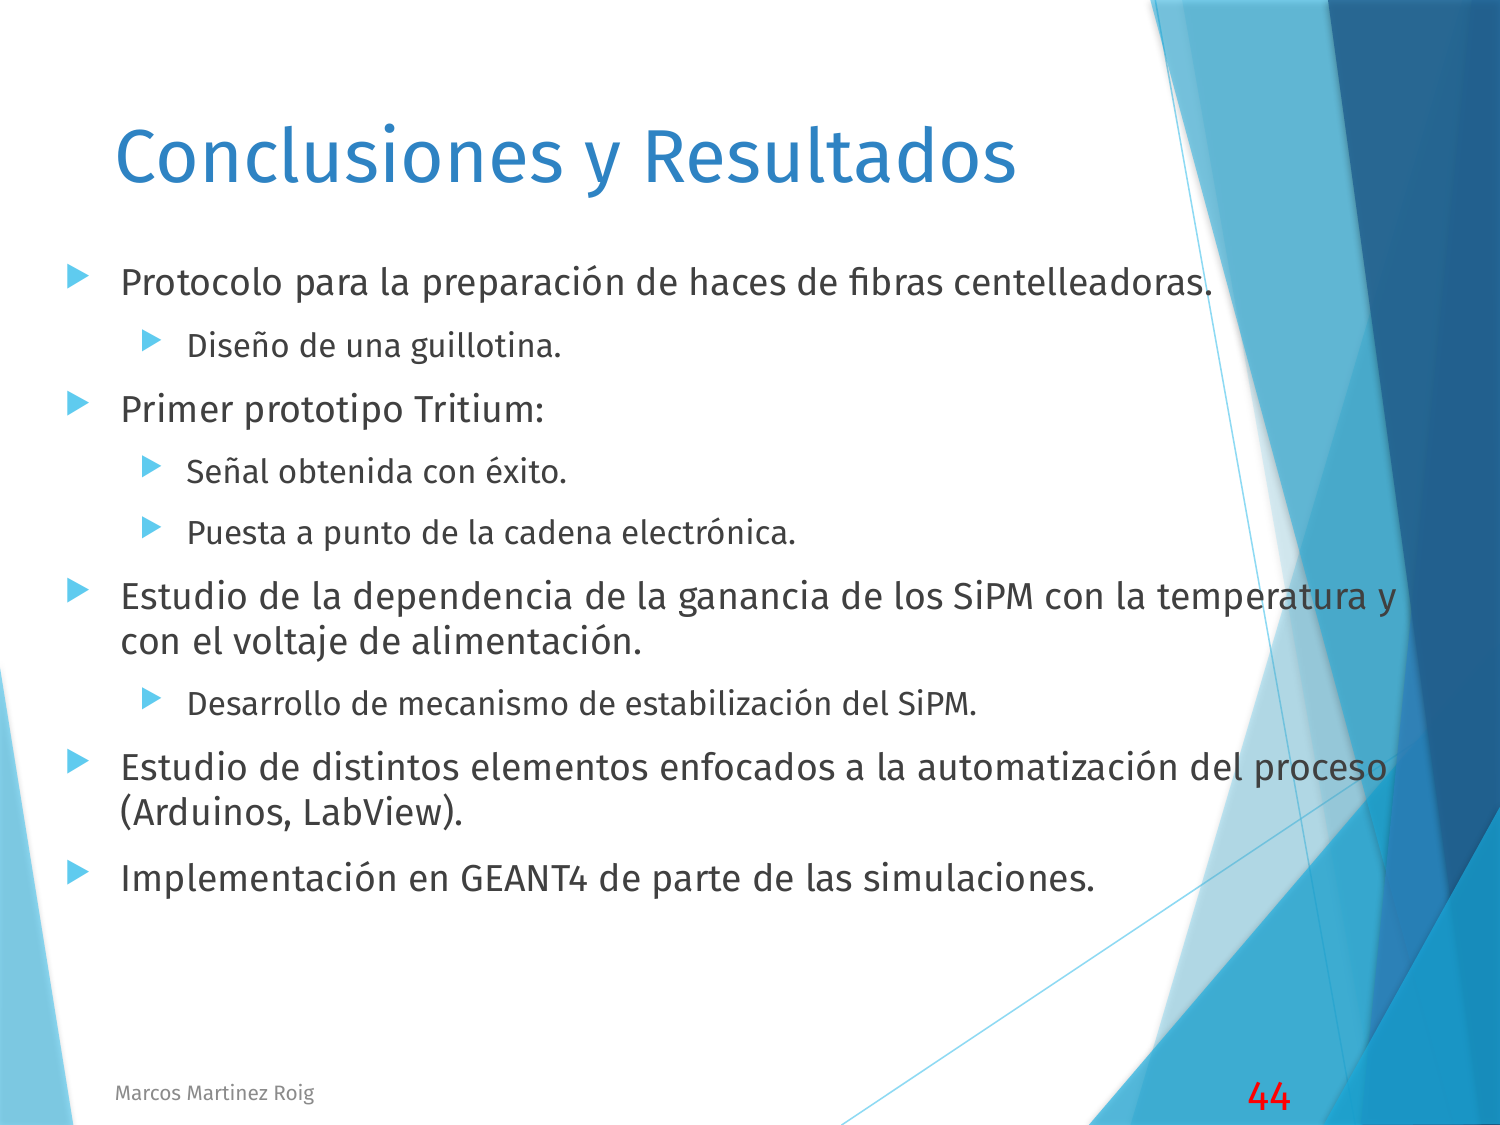

# Conclusiones y Resultados
Protocolo para la preparación de haces de fibras centelleadoras.
Diseño de una guillotina.
Primer prototipo Tritium:
Señal obtenida con éxito.
Puesta a punto de la cadena electrónica.
Estudio de la dependencia de la ganancia de los SiPM con la temperatura y con el voltaje de alimentación.
Desarrollo de mecanismo de estabilización del SiPM.
Estudio de distintos elementos enfocados a la automatización del proceso (Arduinos, LabView).
Implementación en GEANT4 de parte de las simulaciones.
Marcos Martinez Roig
44